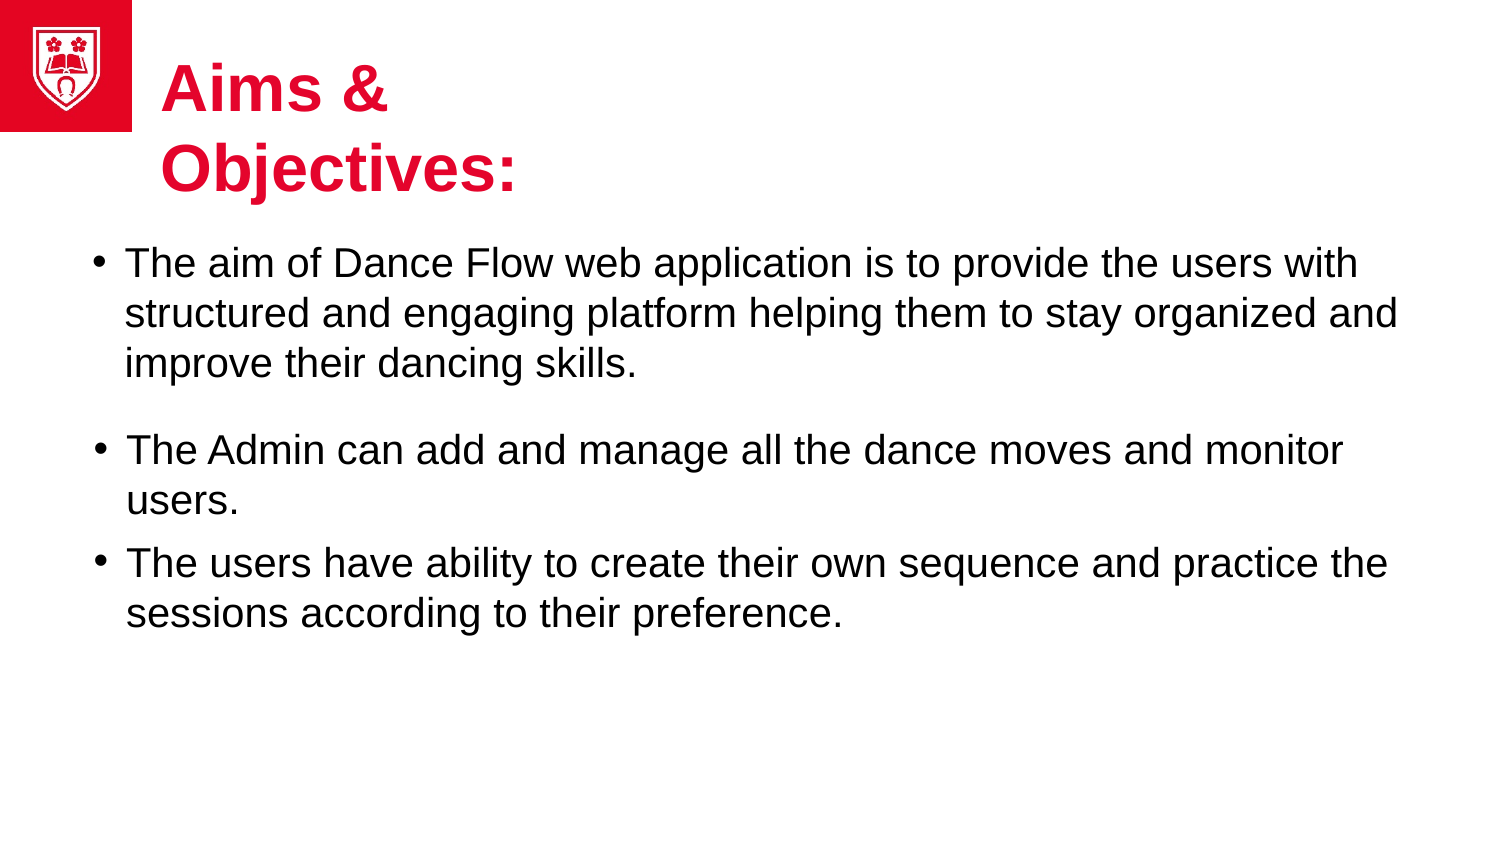

# Aims & Objectives:
The aim of Dance Flow web application is to provide the users with structured and engaging platform helping them to stay organized and improve their dancing skills.

The Admin can add and manage all the dance moves and monitor users.
The users have ability to create their own sequence and practice the sessions according to their preference.